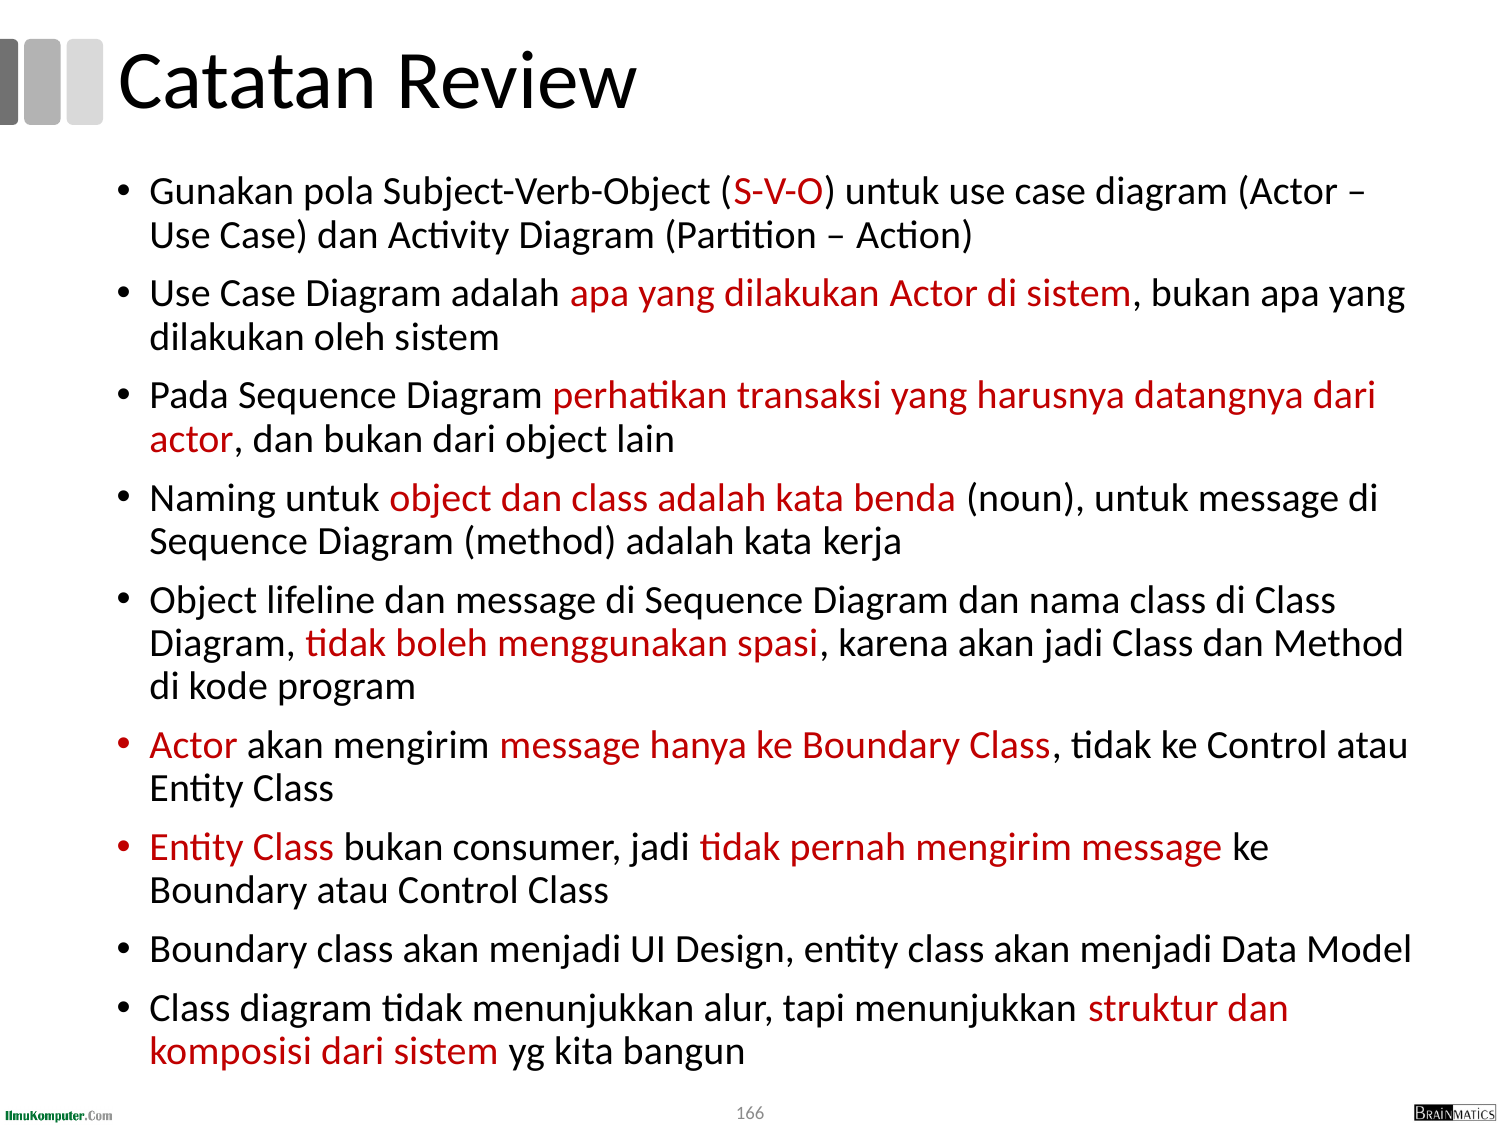

# Catatan Review
Gunakan pola Subject-Verb-Object (S-V-O) untuk use case diagram (Actor – Use Case) dan Activity Diagram (Partition – Action)
Use Case Diagram adalah apa yang dilakukan Actor di sistem, bukan apa yang dilakukan oleh sistem
Pada Sequence Diagram perhatikan transaksi yang harusnya datangnya dari actor, dan bukan dari object lain
Naming untuk object dan class adalah kata benda (noun), untuk message di Sequence Diagram (method) adalah kata kerja
Object lifeline dan message di Sequence Diagram dan nama class di Class Diagram, tidak boleh menggunakan spasi, karena akan jadi Class dan Method di kode program
Actor akan mengirim message hanya ke Boundary Class, tidak ke Control atau Entity Class
Entity Class bukan consumer, jadi tidak pernah mengirim message ke Boundary atau Control Class
Boundary class akan menjadi UI Design, entity class akan menjadi Data Model
Class diagram tidak menunjukkan alur, tapi menunjukkan struktur dan komposisi dari sistem yg kita bangun

166